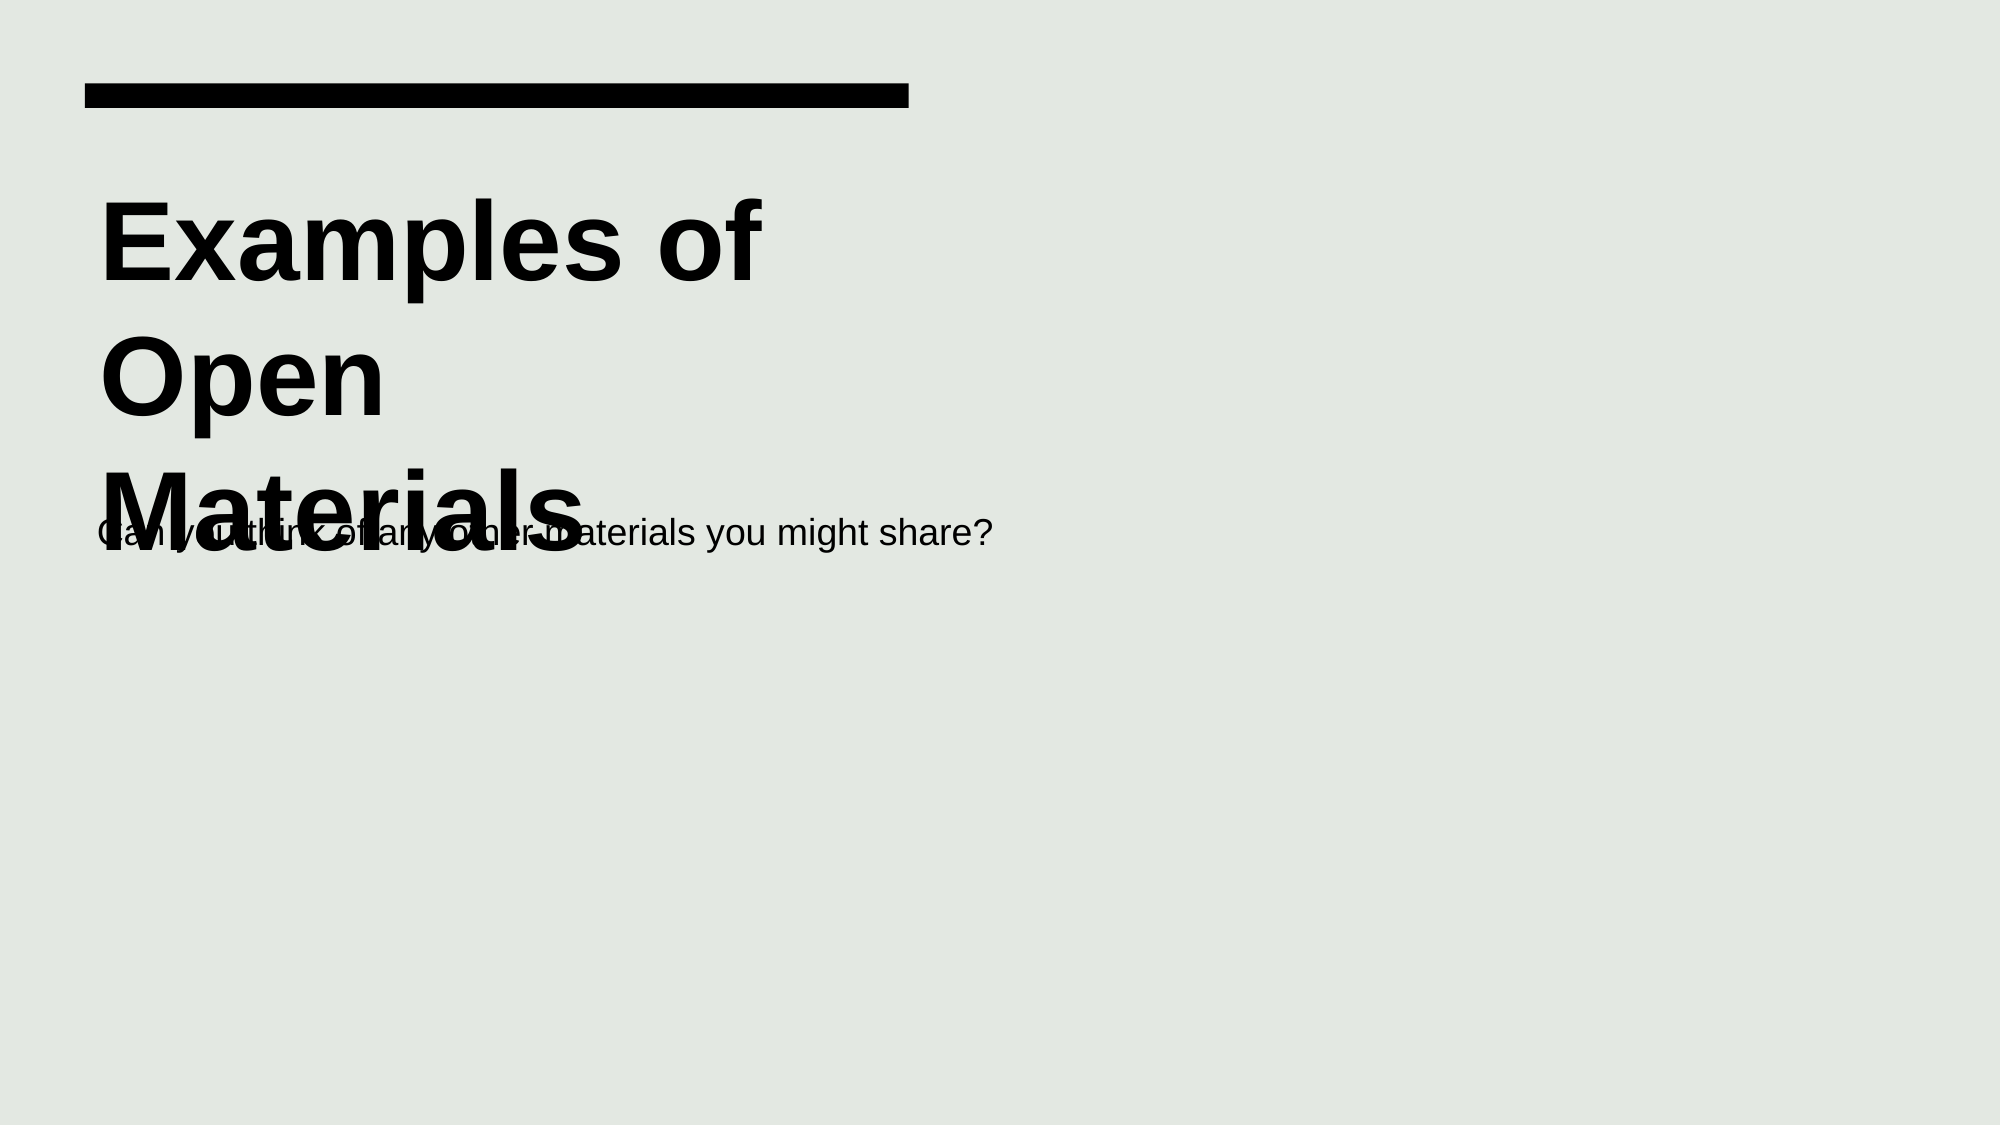

# Examples of Open Materials
Can you think of any other materials you might share?